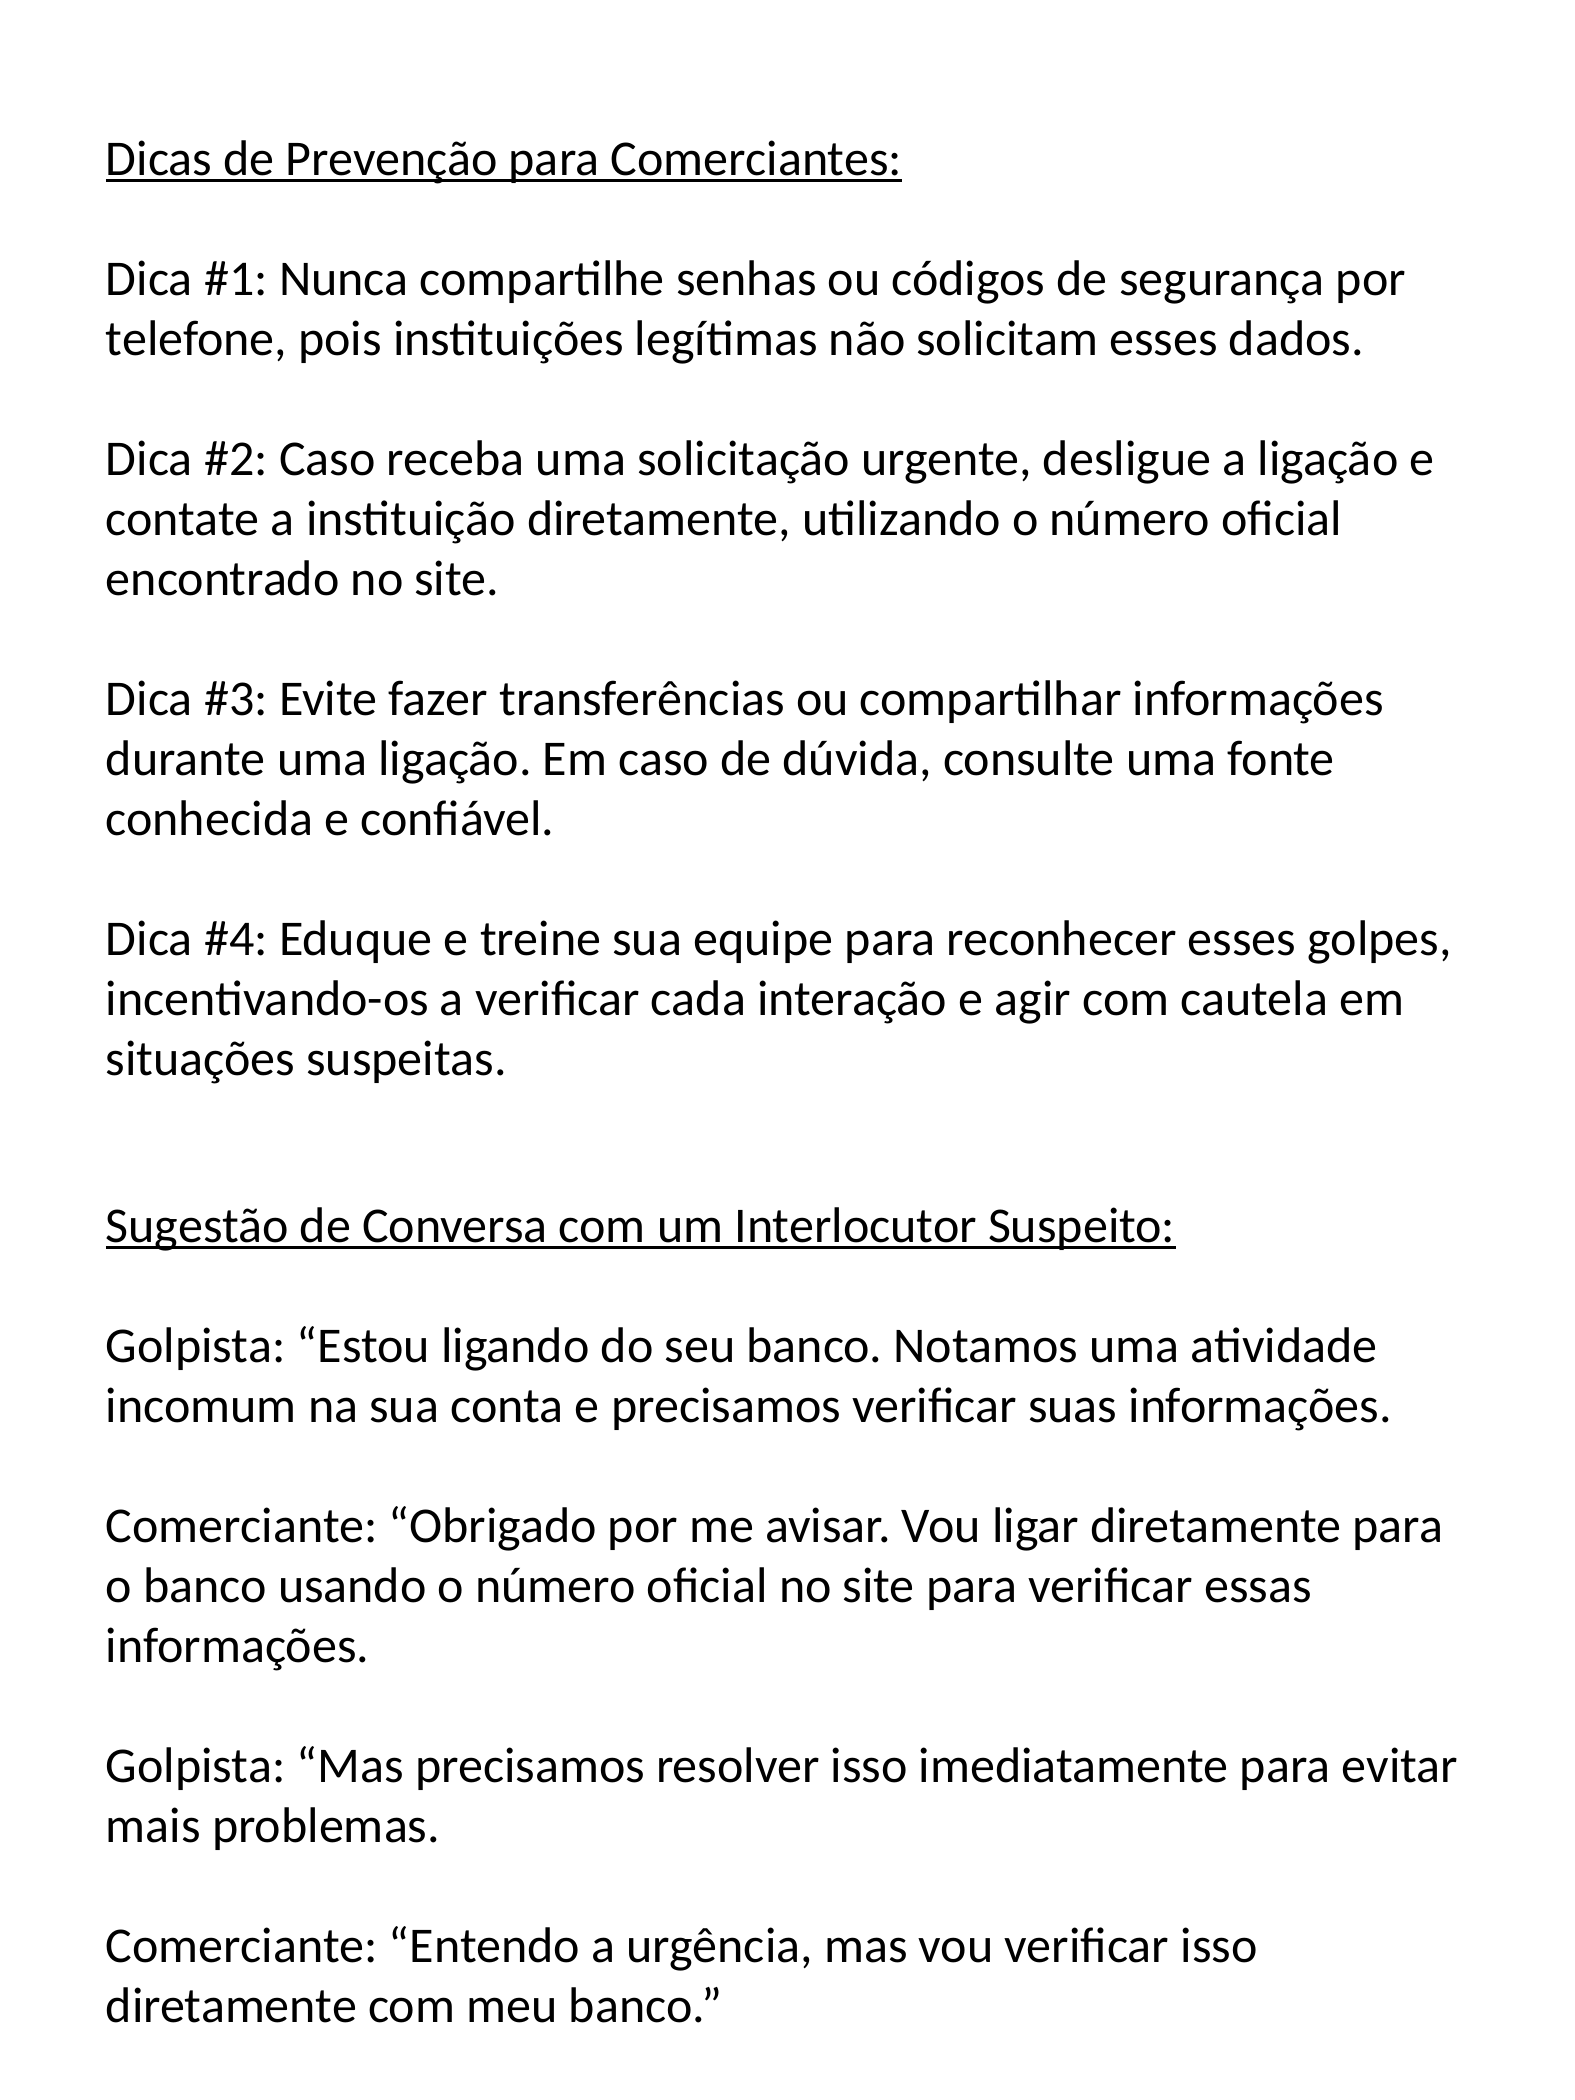

Dicas de Prevenção para Comerciantes:

Dica #1: Nunca compartilhe senhas ou códigos de segurança por telefone, pois instituições legítimas não solicitam esses dados.

Dica #2: Caso receba uma solicitação urgente, desligue a ligação e contate a instituição diretamente, utilizando o número oficial encontrado no site.

Dica #3: Evite fazer transferências ou compartilhar informações durante uma ligação. Em caso de dúvida, consulte uma fonte conhecida e confiável.

Dica #4: Eduque e treine sua equipe para reconhecer esses golpes, incentivando-os a verificar cada interação e agir com cautela em situações suspeitas.
Sugestão de Conversa com um Interlocutor Suspeito:

Golpista: “Estou ligando do seu banco. Notamos uma atividade incomum na sua conta e precisamos verificar suas informações.

Comerciante: “Obrigado por me avisar. Vou ligar diretamente para o banco usando o número oficial no site para verificar essas informações.

Golpista: “Mas precisamos resolver isso imediatamente para evitar mais problemas.

Comerciante: “Entendo a urgência, mas vou verificar isso diretamente com meu banco.”